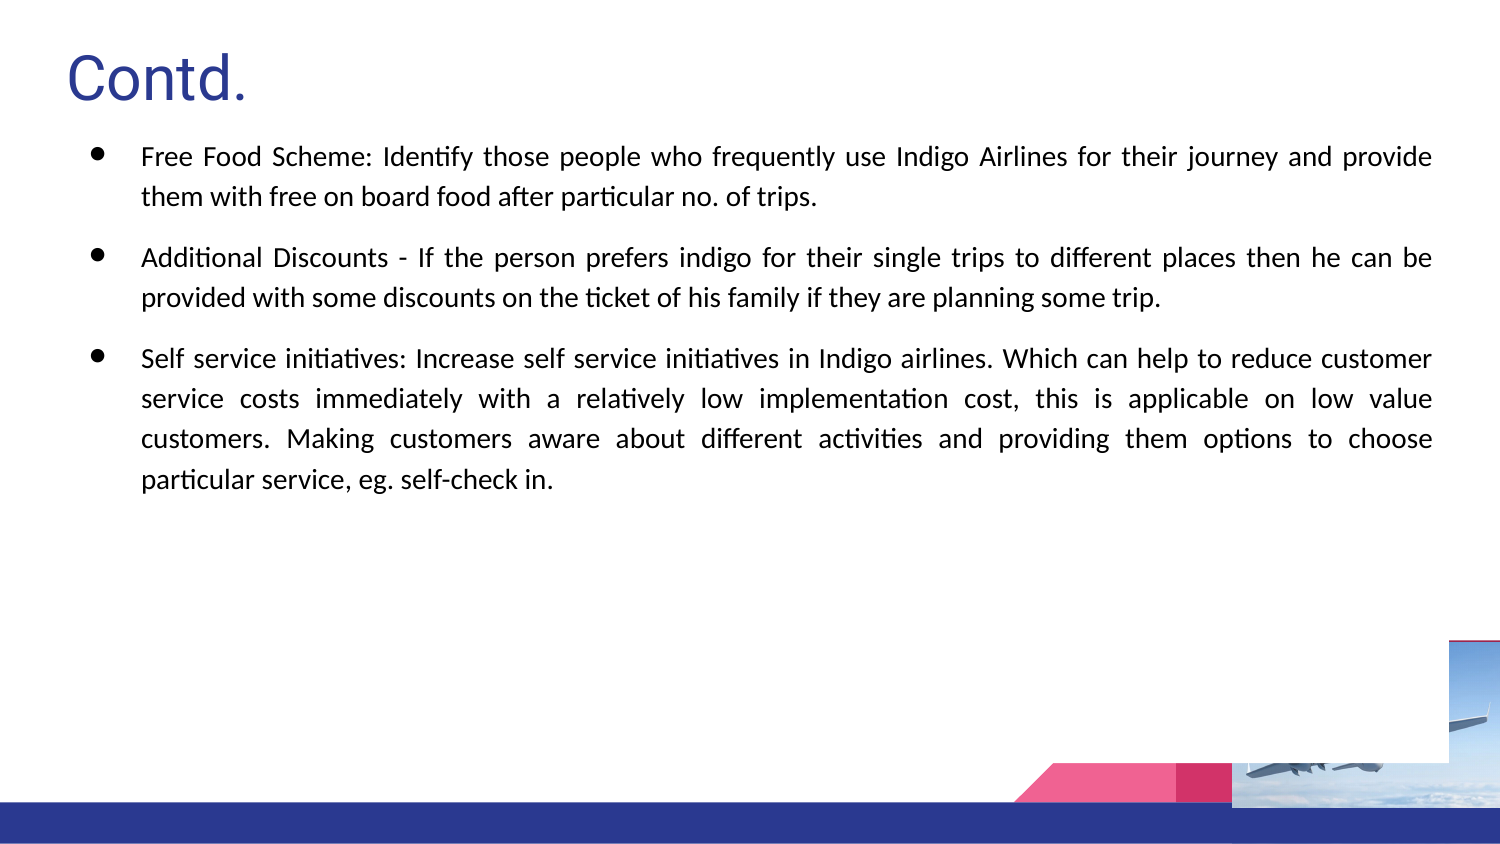

# Contd.
Free Food Scheme: Identify those people who frequently use Indigo Airlines for their journey and provide them with free on board food after particular no. of trips.
Additional Discounts - If the person prefers indigo for their single trips to different places then he can be provided with some discounts on the ticket of his family if they are planning some trip.
Self service initiatives: Increase self service initiatives in Indigo airlines. Which can help to reduce customer service costs immediately with a relatively low implementation cost, this is applicable on low value customers. Making customers aware about different activities and providing them options to choose particular service, eg. self-check in.